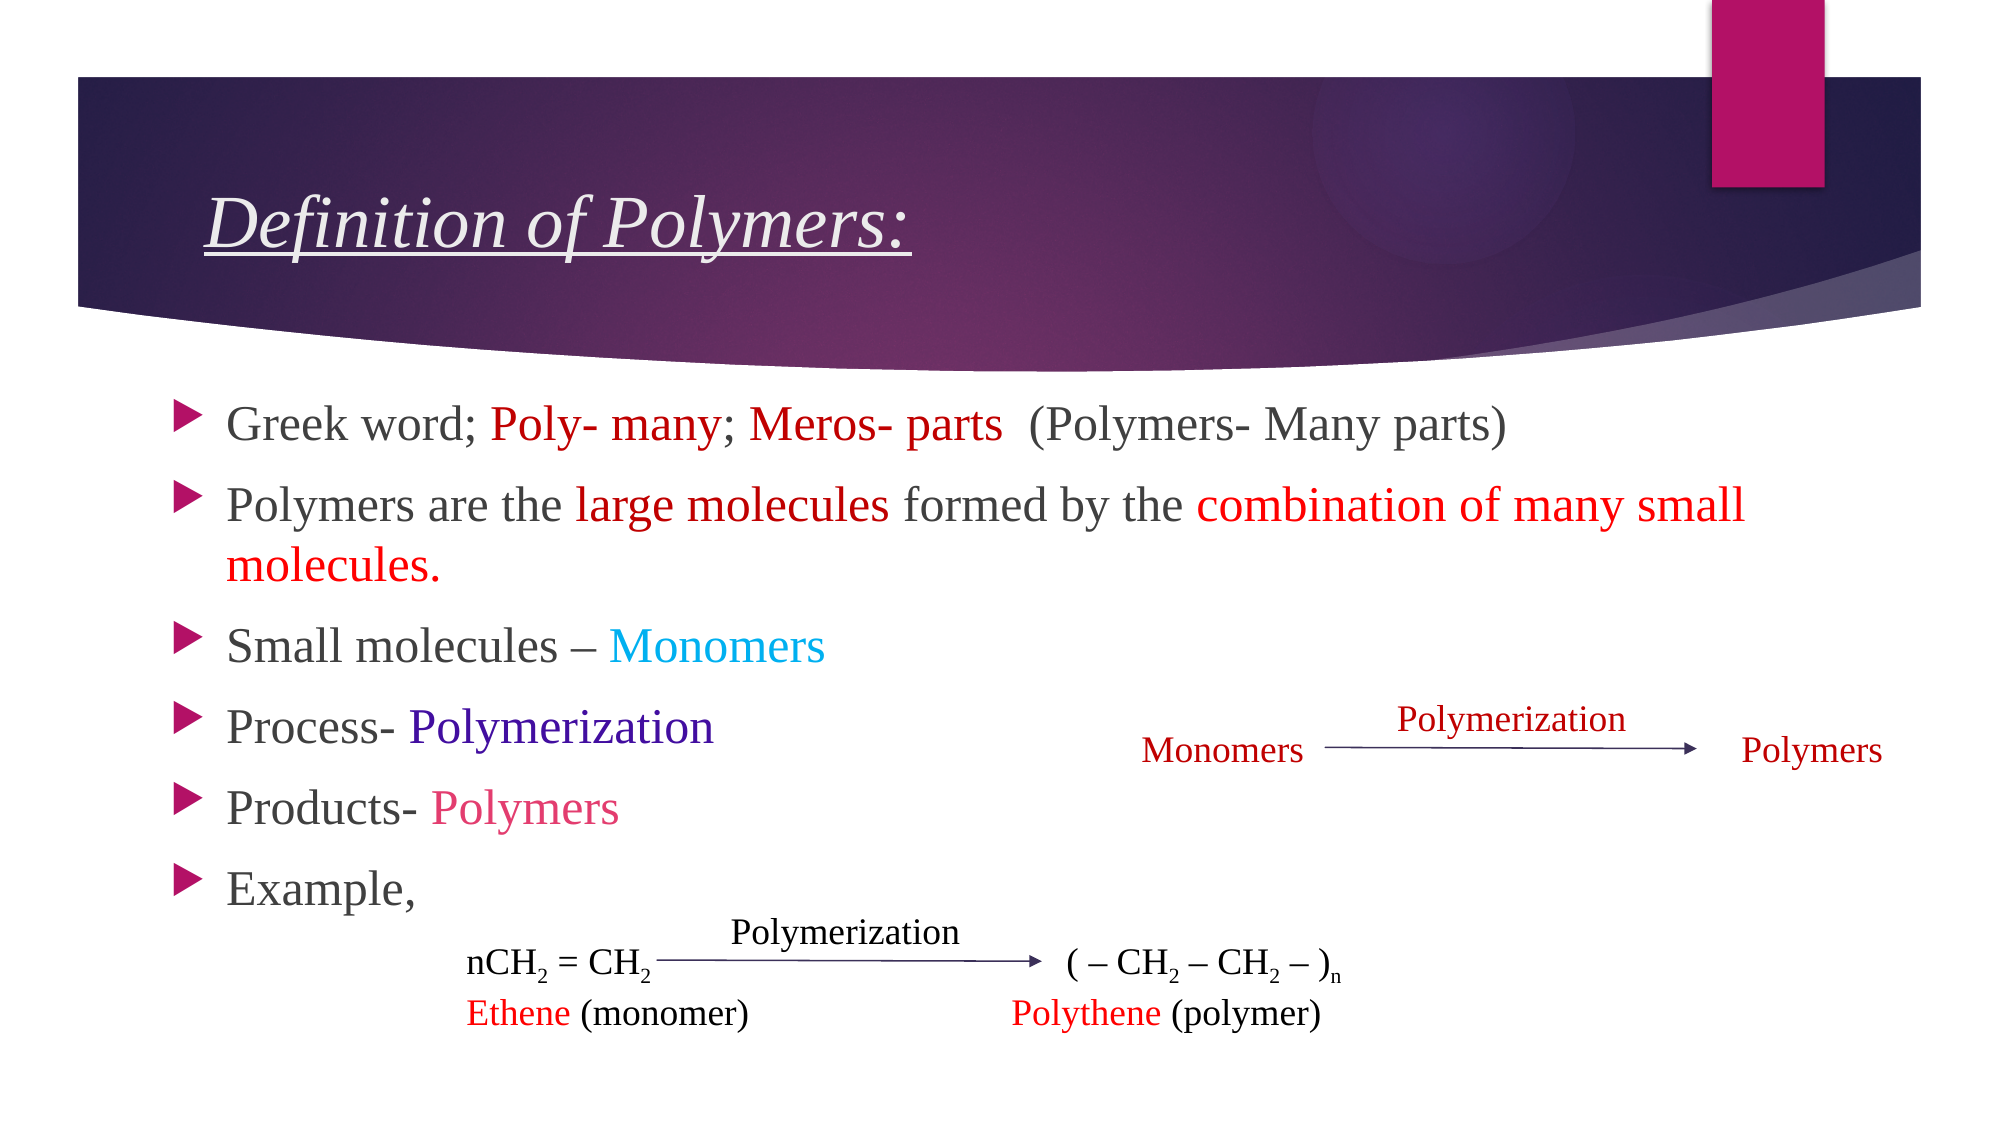

# Definition of Polymers:
Greek word; Poly- many; Meros- parts  (Polymers- Many parts)
Polymers are the large molecules formed by the combination of many small molecules.
Small molecules – Monomers
Process- Polymerization
Products- Polymers
Example,

Polymerization
Monomers			Polymers
Polymerization
nCH2 = CH2			( – CH2 – CH2 – )n
Ethene (monomer)		          Polythene (polymer)